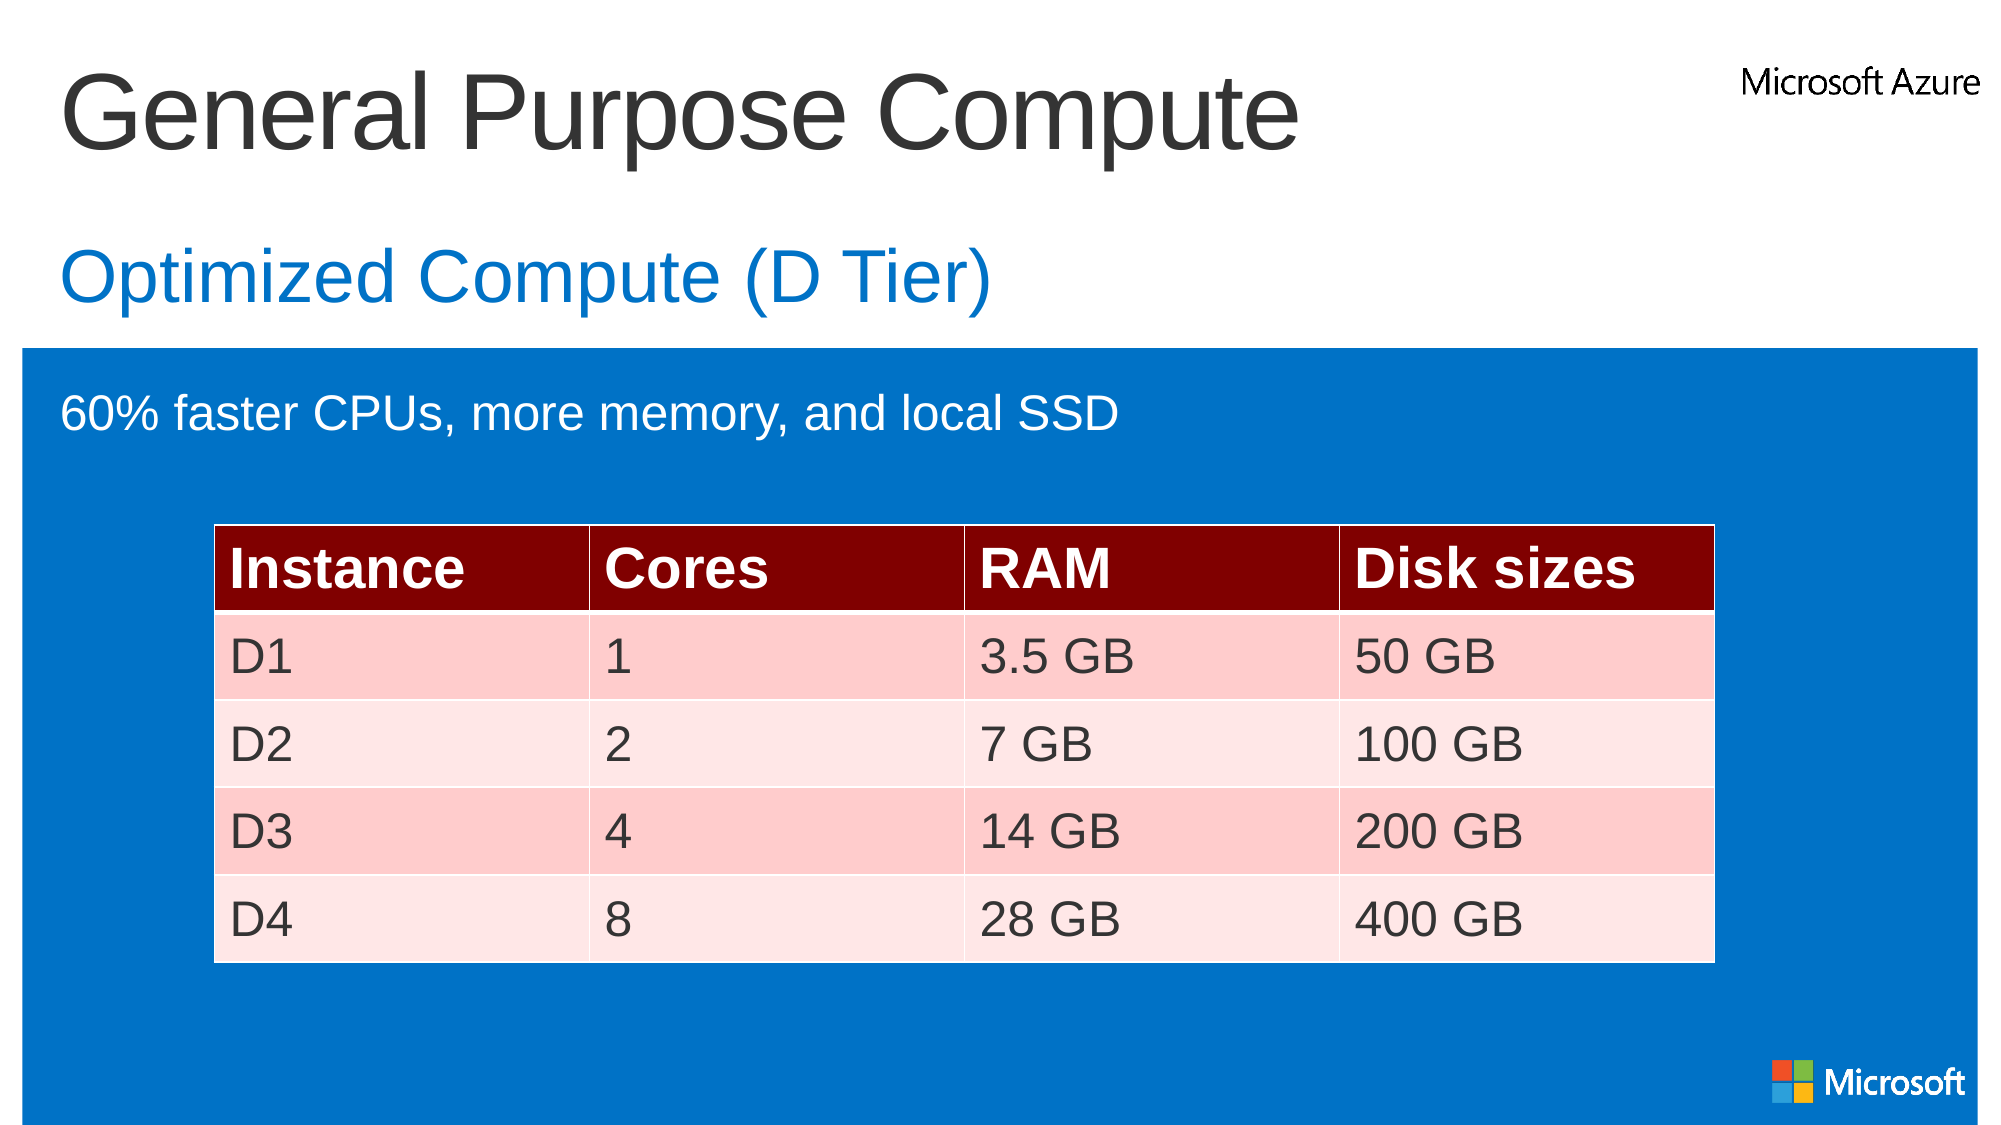

# General Purpose Compute
Optimized Compute (D Tier)
60% faster CPUs, more memory, and local SSD
| Instance | Cores | RAM | Disk sizes |
| --- | --- | --- | --- |
| D1 | 1 | 3.5 GB | 50 GB |
| D2 | 2 | 7 GB | 100 GB |
| D3 | 4 | 14 GB | 200 GB |
| D4 | 8 | 28 GB | 400 GB |